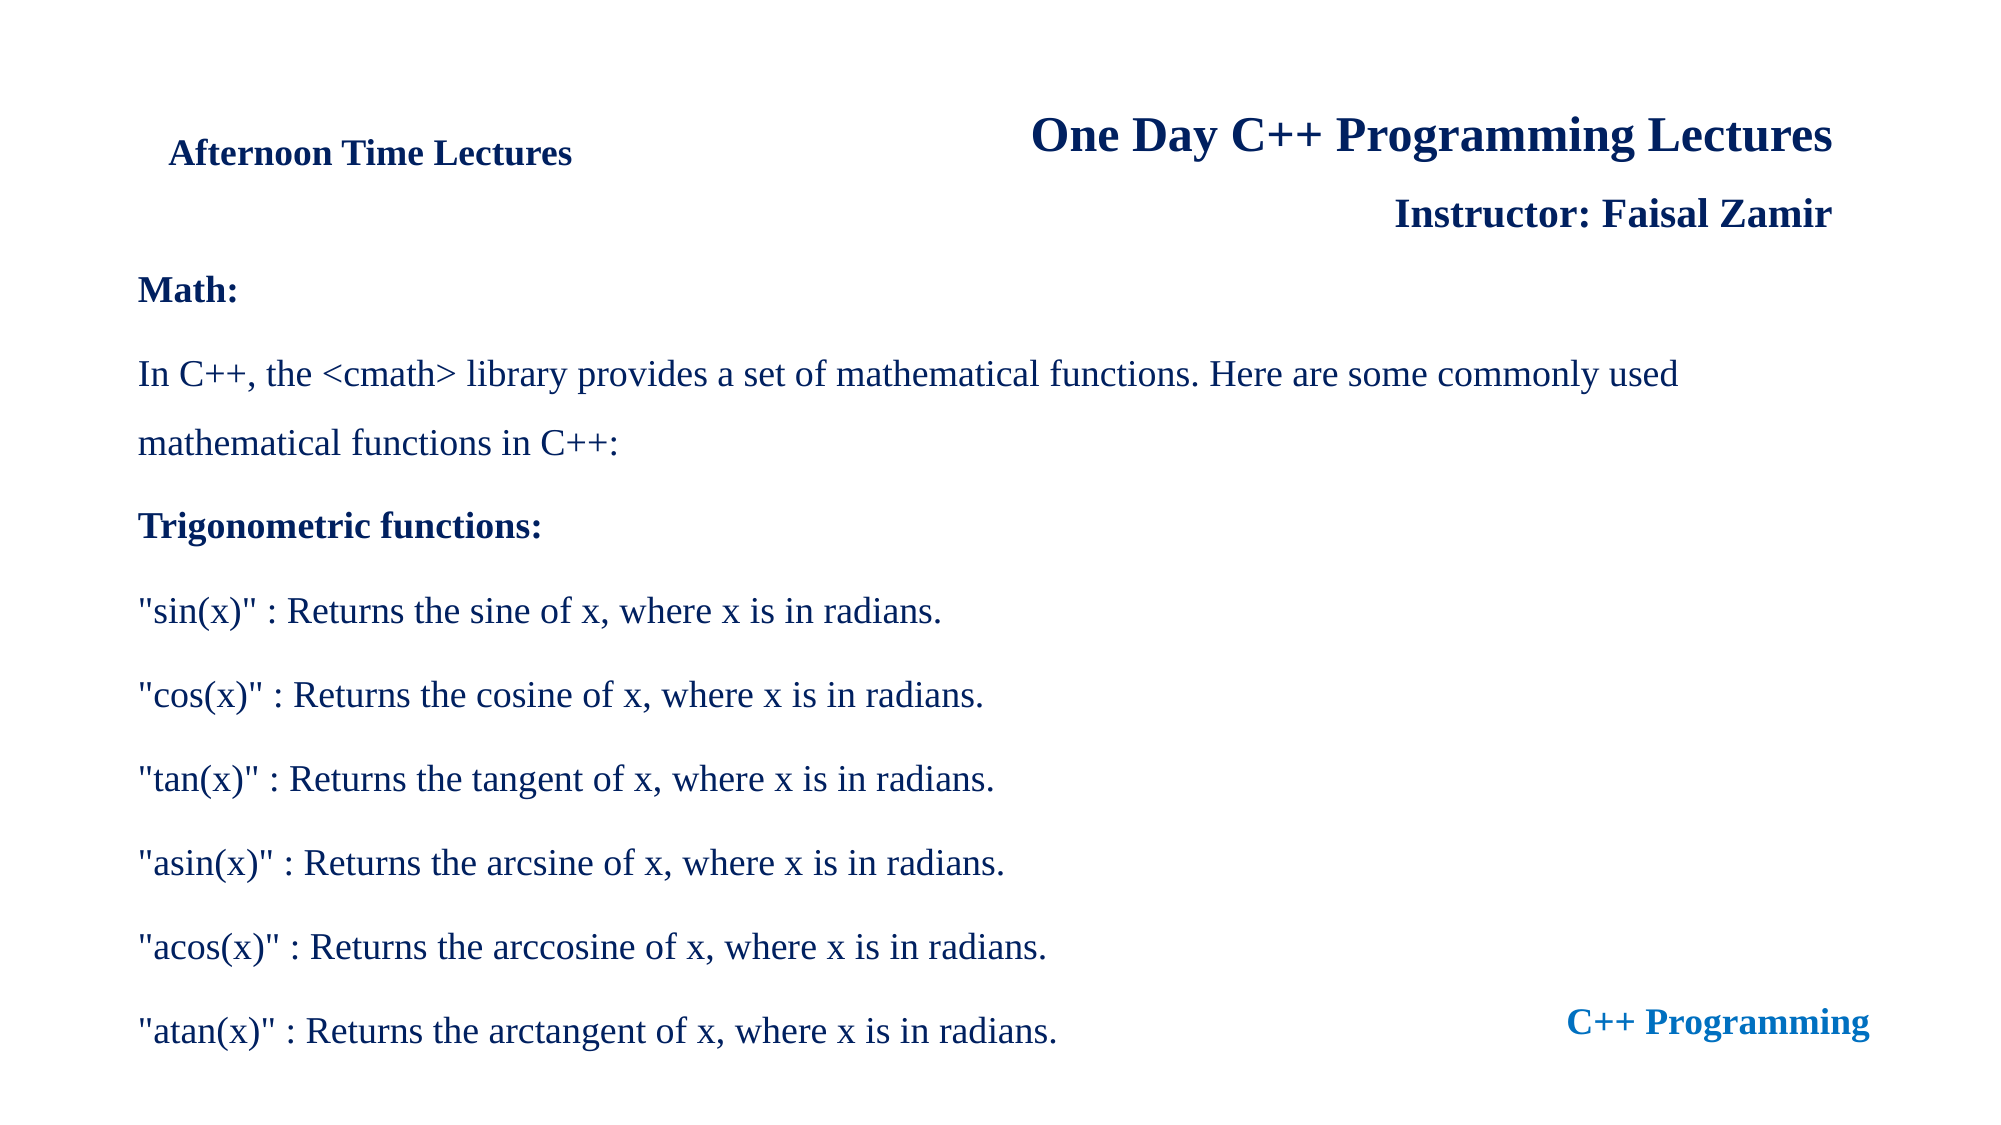

One Day C++ Programming Lectures
Instructor: Faisal Zamir
Afternoon Time Lectures
Math:
In C++, the <cmath> library provides a set of mathematical functions. Here are some commonly used mathematical functions in C++:
Trigonometric functions:
"sin(x)" : Returns the sine of x, where x is in radians.
"cos(x)" : Returns the cosine of x, where x is in radians.
"tan(x)" : Returns the tangent of x, where x is in radians.
"asin(x)" : Returns the arcsine of x, where x is in radians.
"acos(x)" : Returns the arccosine of x, where x is in radians.
"atan(x)" : Returns the arctangent of x, where x is in radians.
C++ Programming